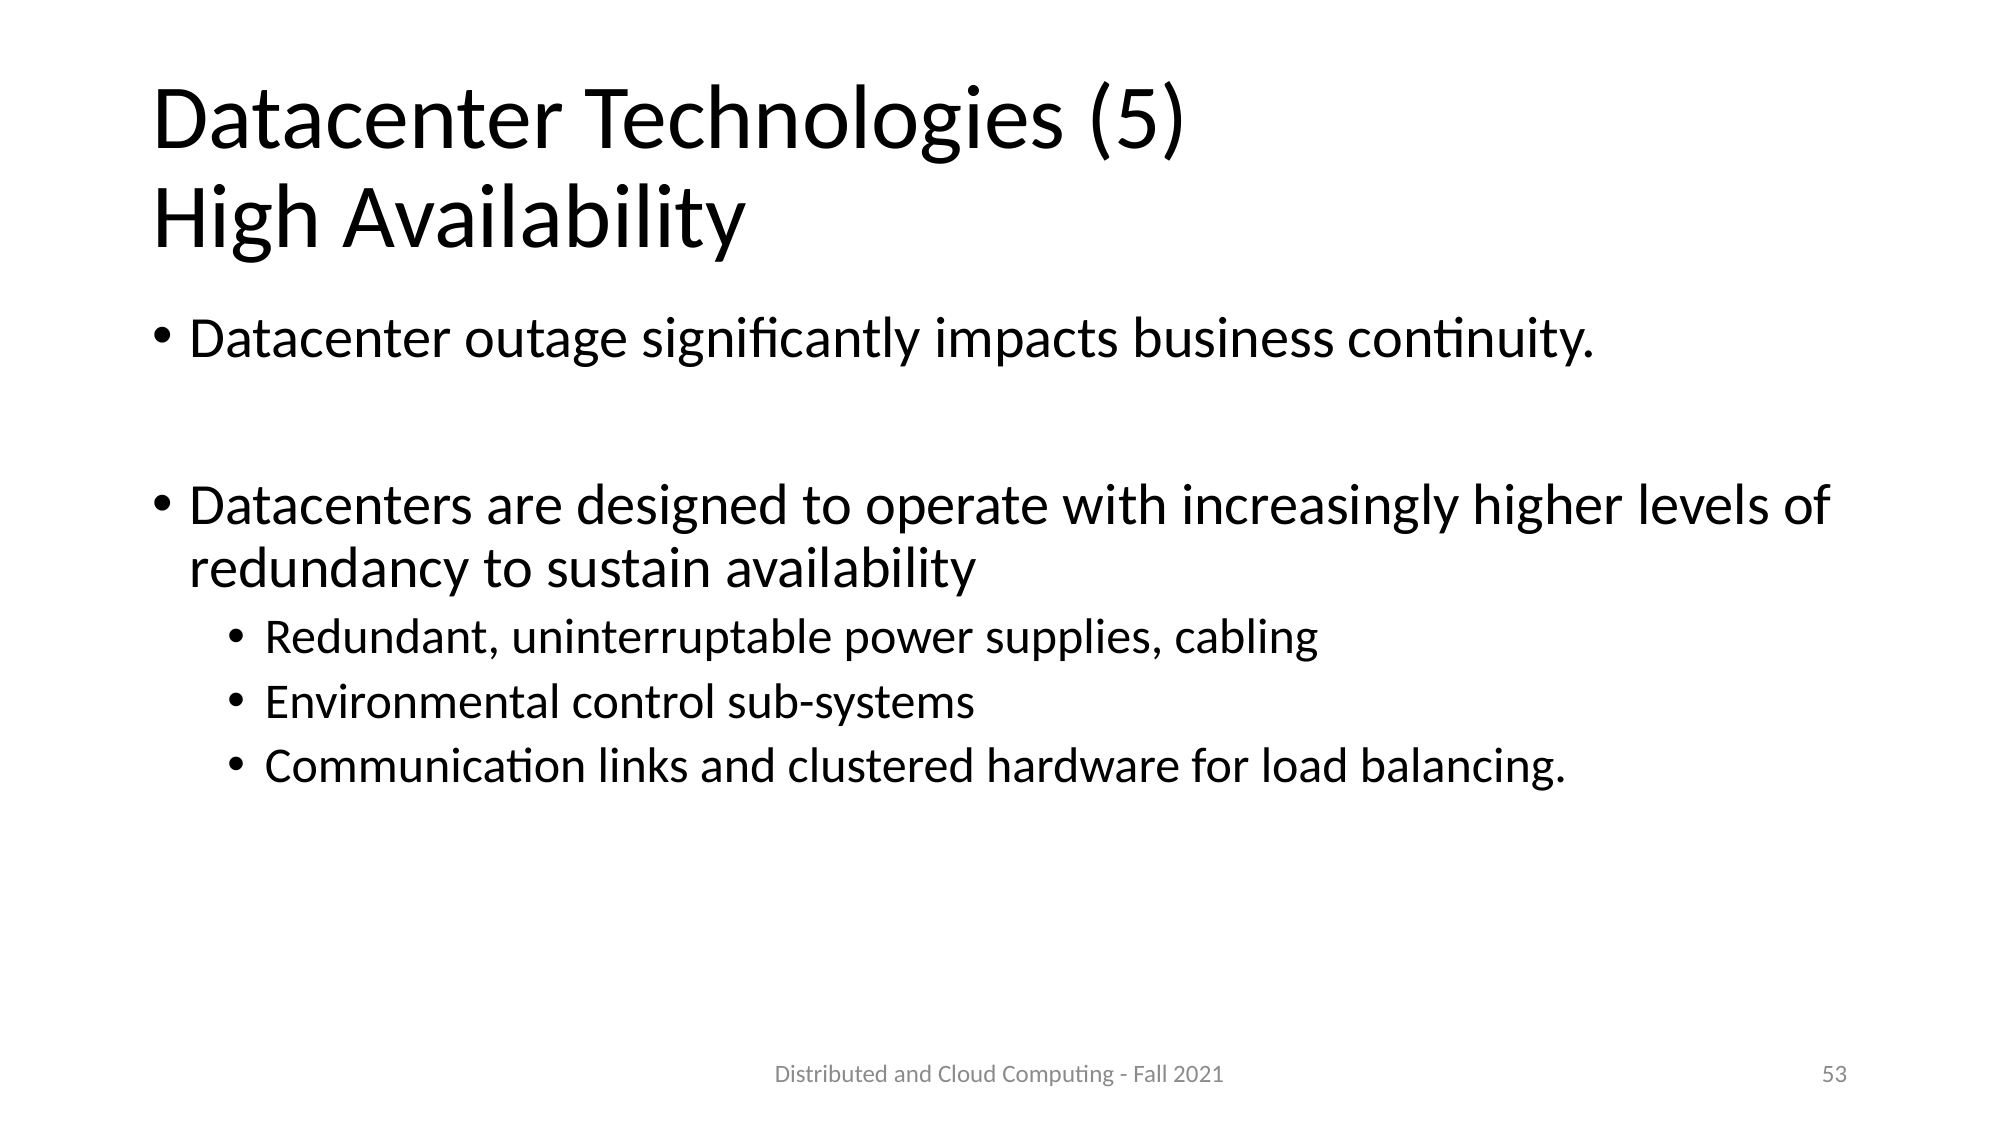

# Datacenter Technologies (5) High Availability
Datacenter outage significantly impacts business continuity.

Datacenters are designed to operate with increasingly higher levels of redundancy to sustain availability
Redundant, uninterruptable power supplies, cabling
Environmental control sub-systems
Communication links and clustered hardware for load balancing.
Distributed and Cloud Computing - Fall 2021
53